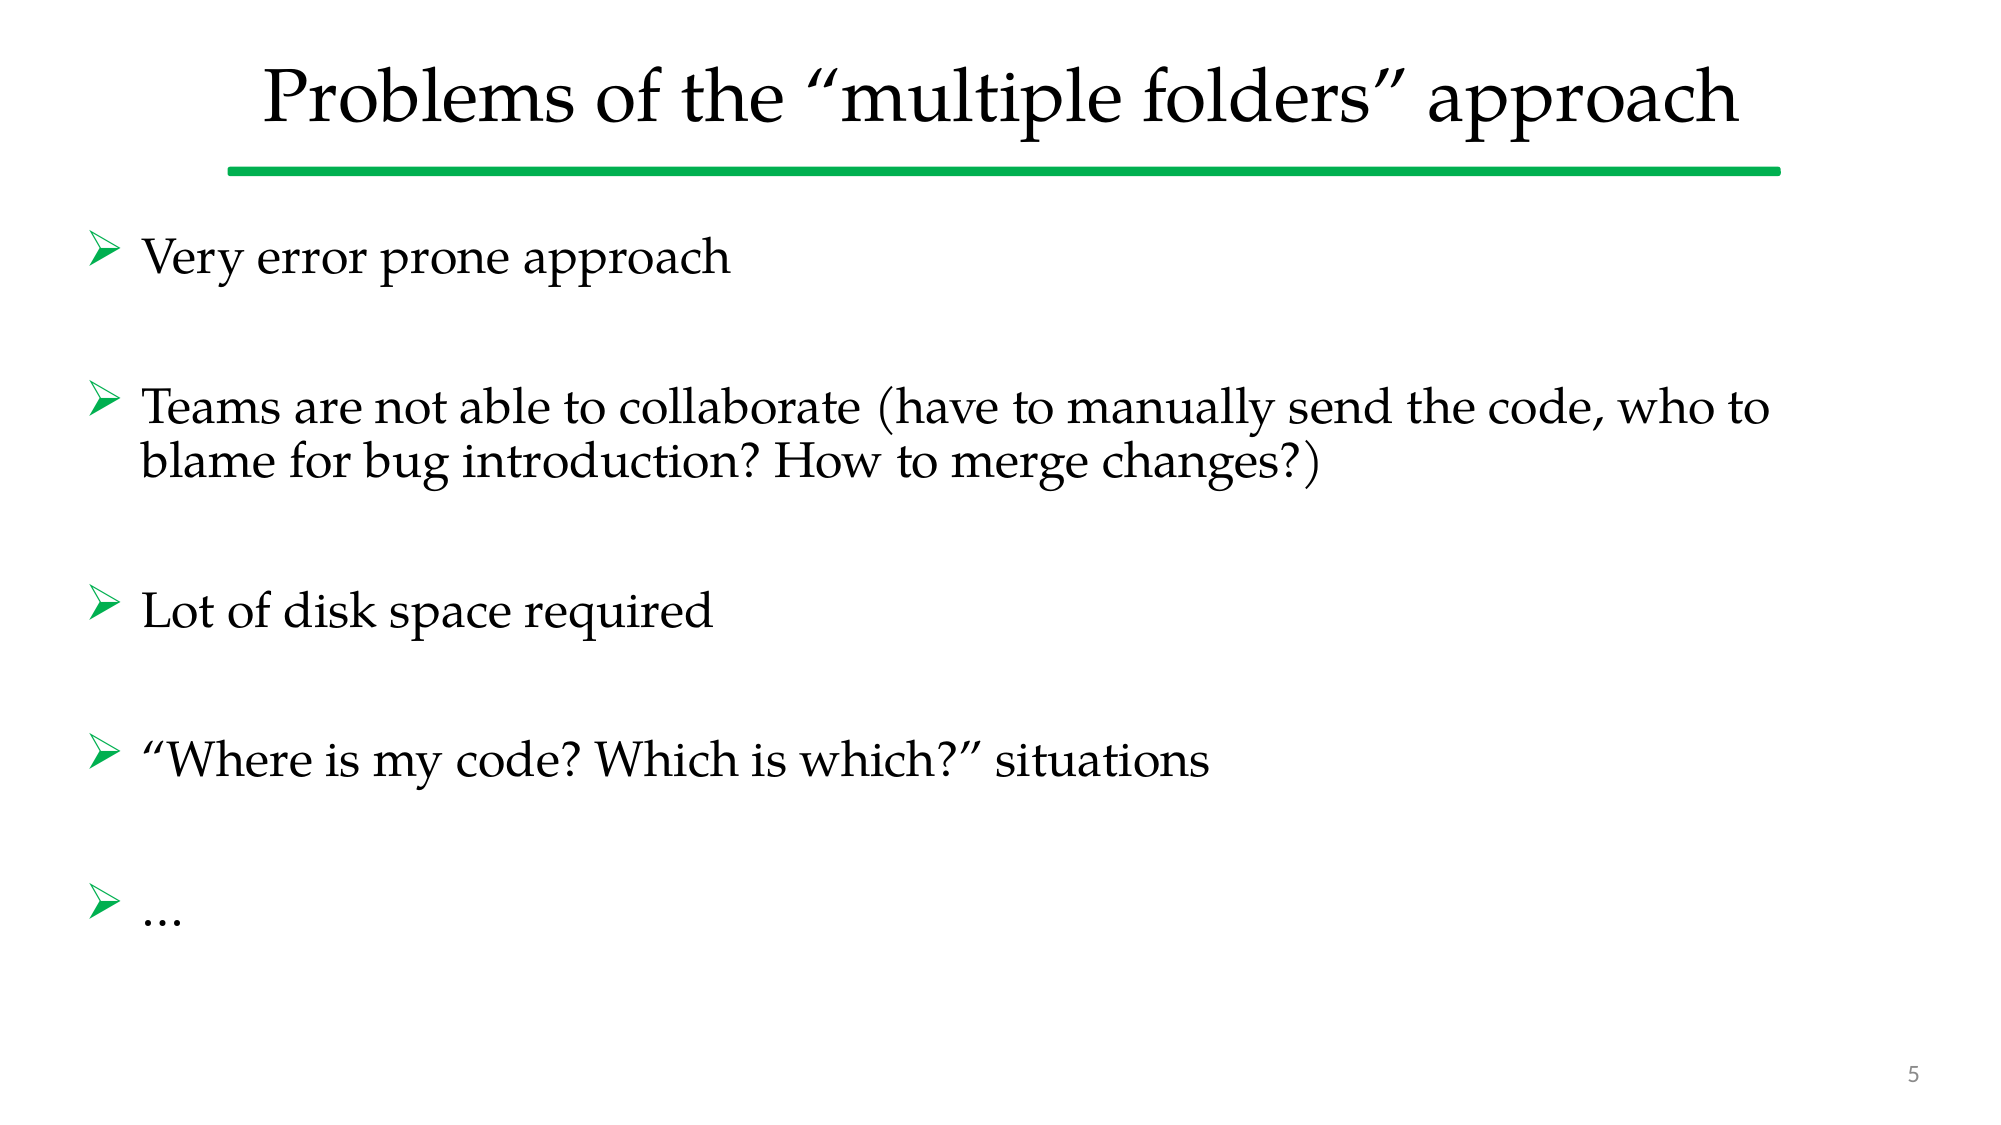

# Problems of the “multiple folders” approach
Very error prone approach

Teams are not able to collaborate (have to manually send the code, who to blame for bug introduction? How to merge changes?)

Lot of disk space required

“Where is my code? Which is which?” situations

…
5